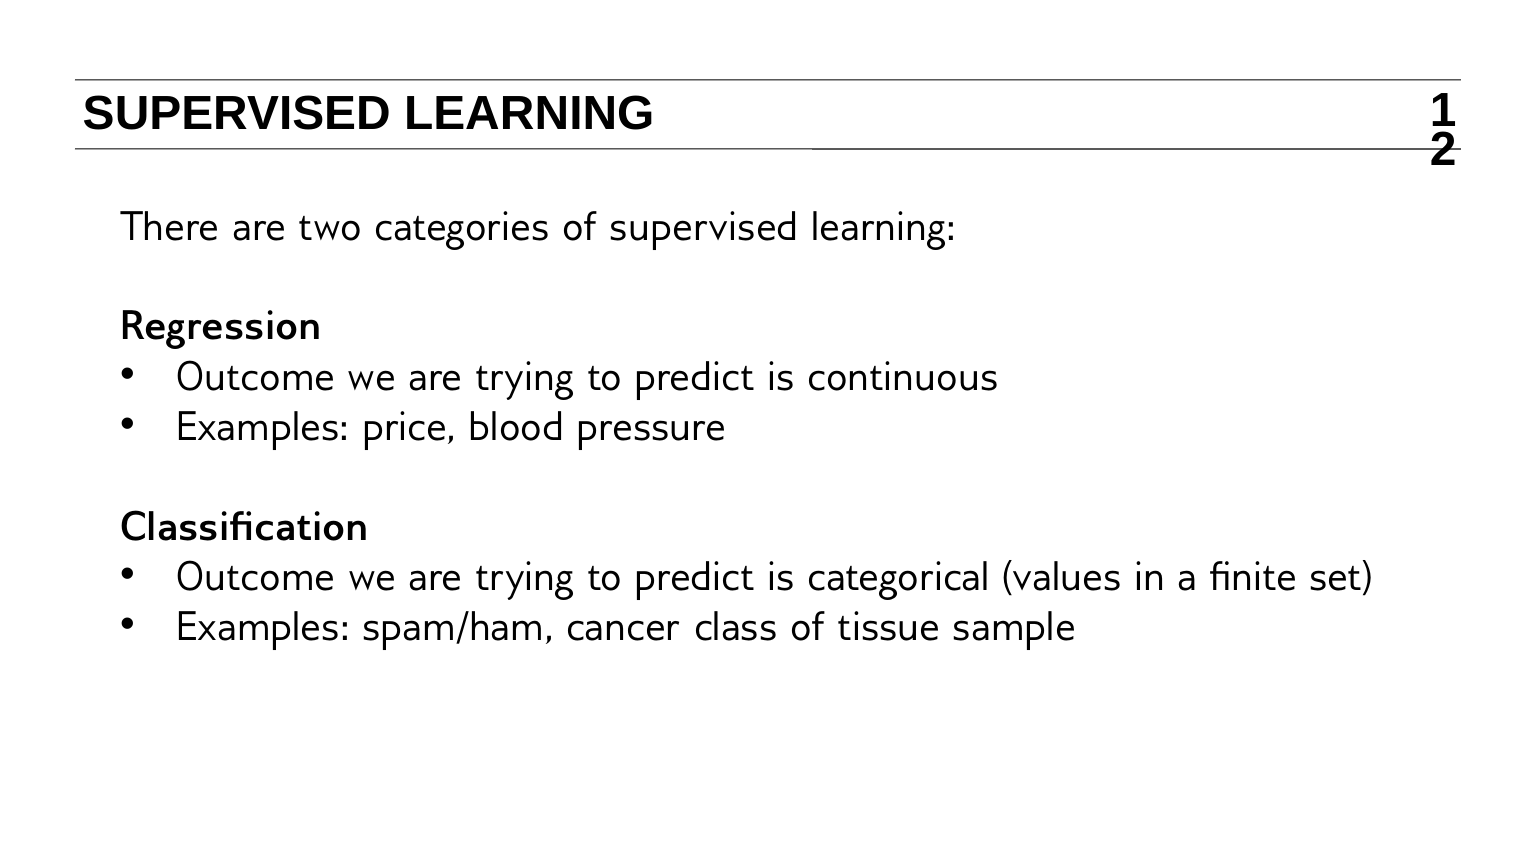

Supervised Learning
12
There are two categories of supervised learning:

Regression
Outcome we are trying to predict is continuous
Examples: price, blood pressure

Classification
Outcome we are trying to predict is categorical (values in a finite set)
Examples: spam/ham, cancer class of tissue sample